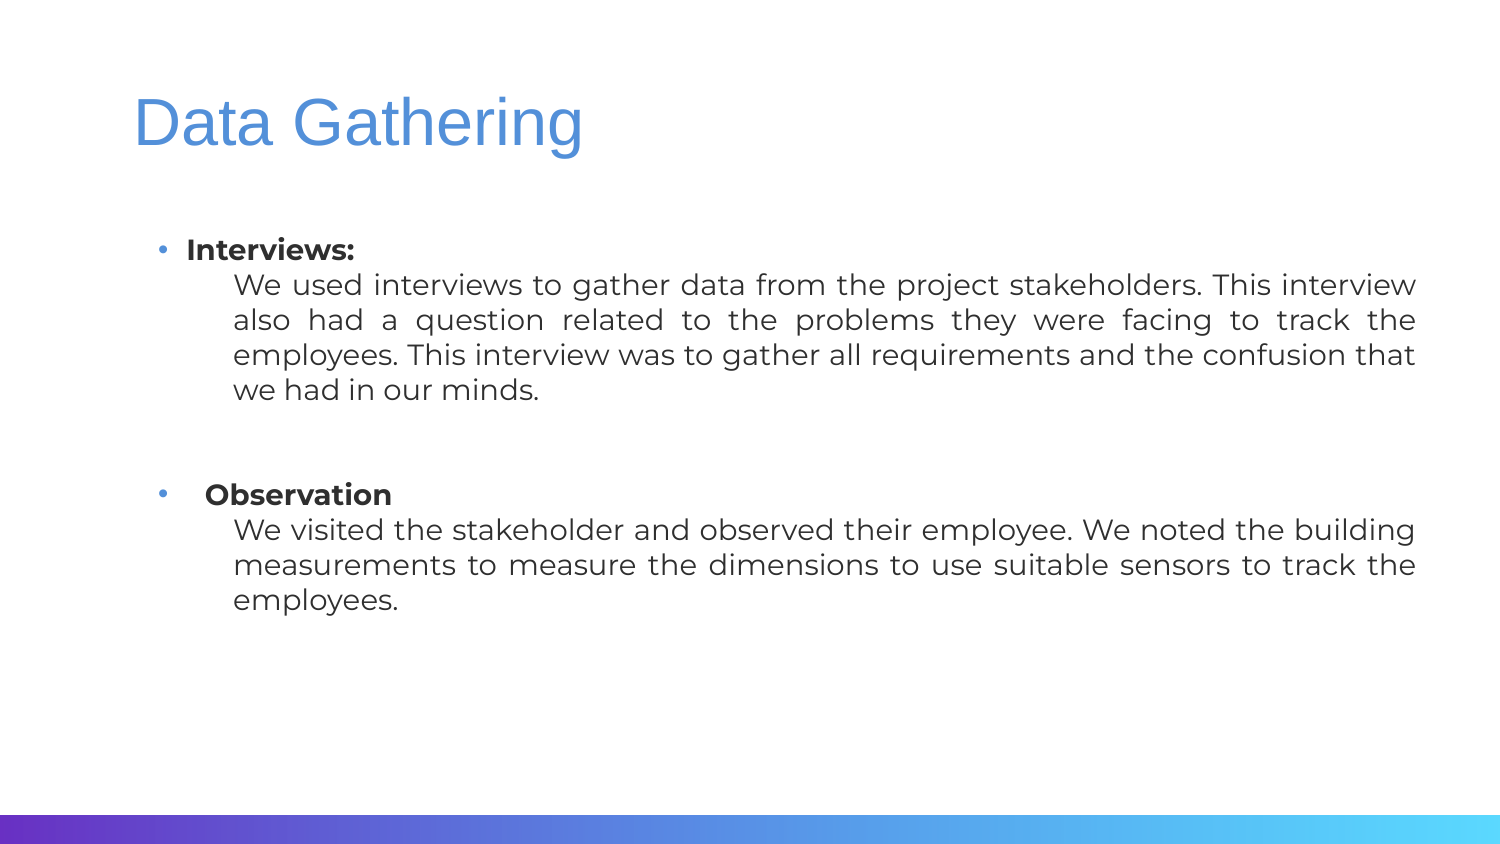

# Data Gathering

Interviews:
We used interviews to gather data from the project stakeholders. This interview also had a question related to the problems they were facing to track the employees. This interview was to gather all requirements and the confusion that we had in our minds.

Observation
We visited the stakeholder and observed their employee. We noted the building measurements to measure the dimensions to use suitable sensors to track the employees.